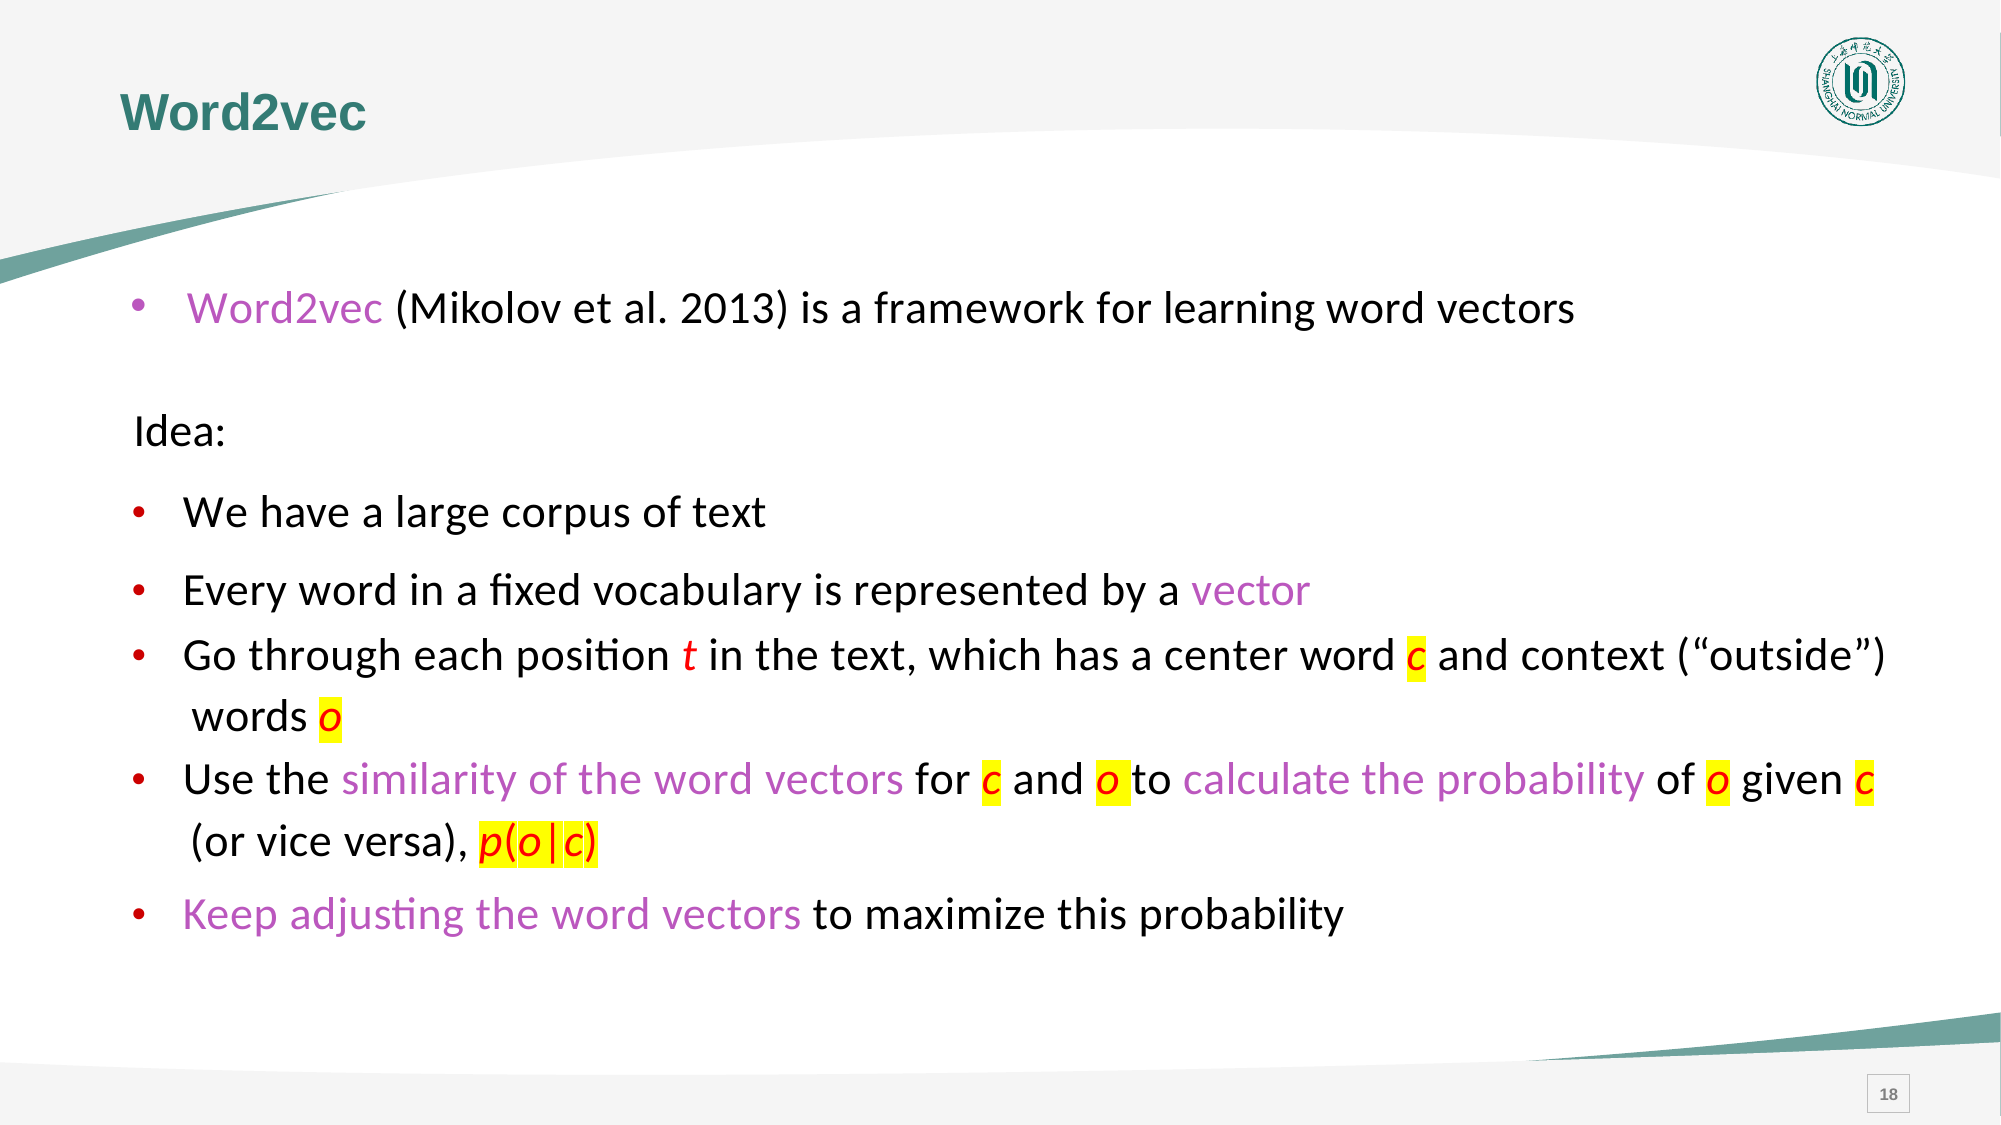

Word2vec

Word2vec (Mikolov et al. 2013) is a framework for learning word vectors

Idea:
•   We have a large corpus of text
•   Every word in a fixed vocabulary is represented by a vector
•   Go through each position t in the text, which has a center word c and context (“outside”) words o
•   Use the similarity of the word vectors for c and o to calculate the probability of o given c (or vice versa), p(o|c)
•   Keep adjusting the word vectors to maximize this probability